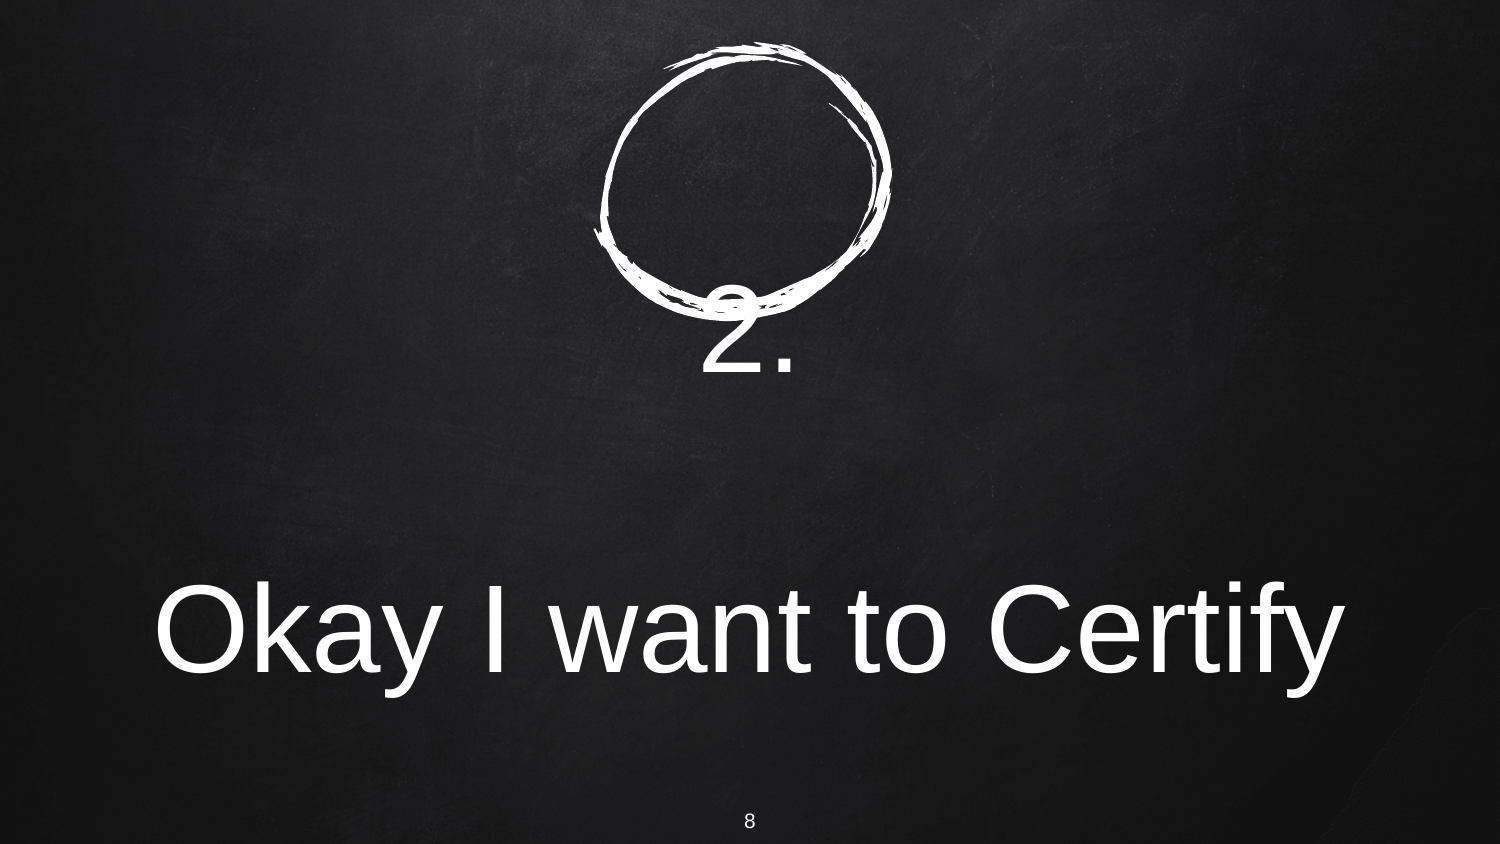

# 2. Okay I want to Certify
8